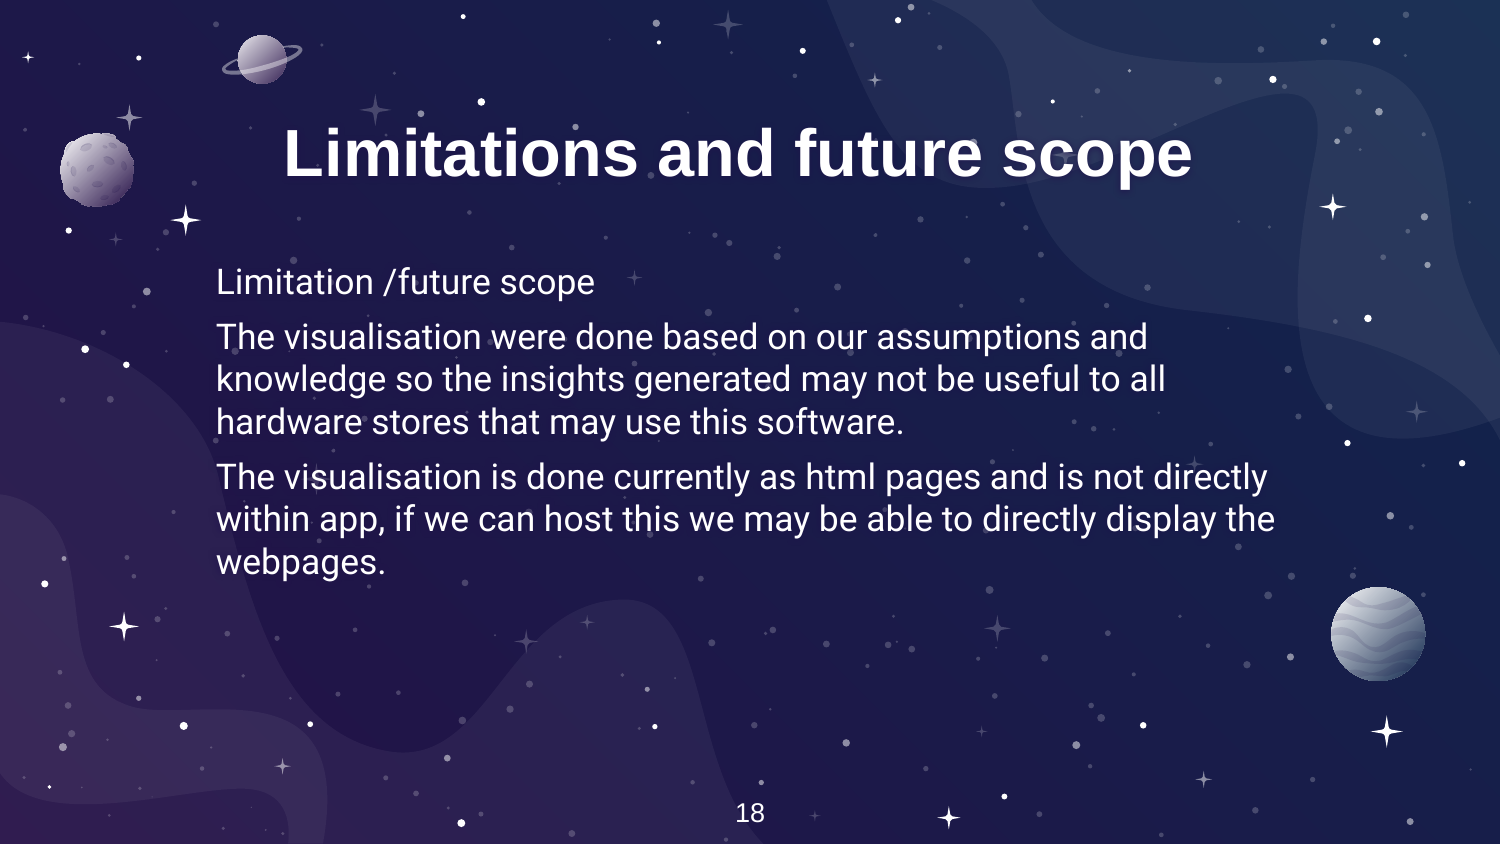

# Limitations and future scope
Limitation /future scope
The visualisation were done based on our assumptions and knowledge so the insights generated may not be useful to all hardware stores that may use this software.
The visualisation is done currently as html pages and is not directly within app, if we can host this we may be able to directly display the webpages.
18